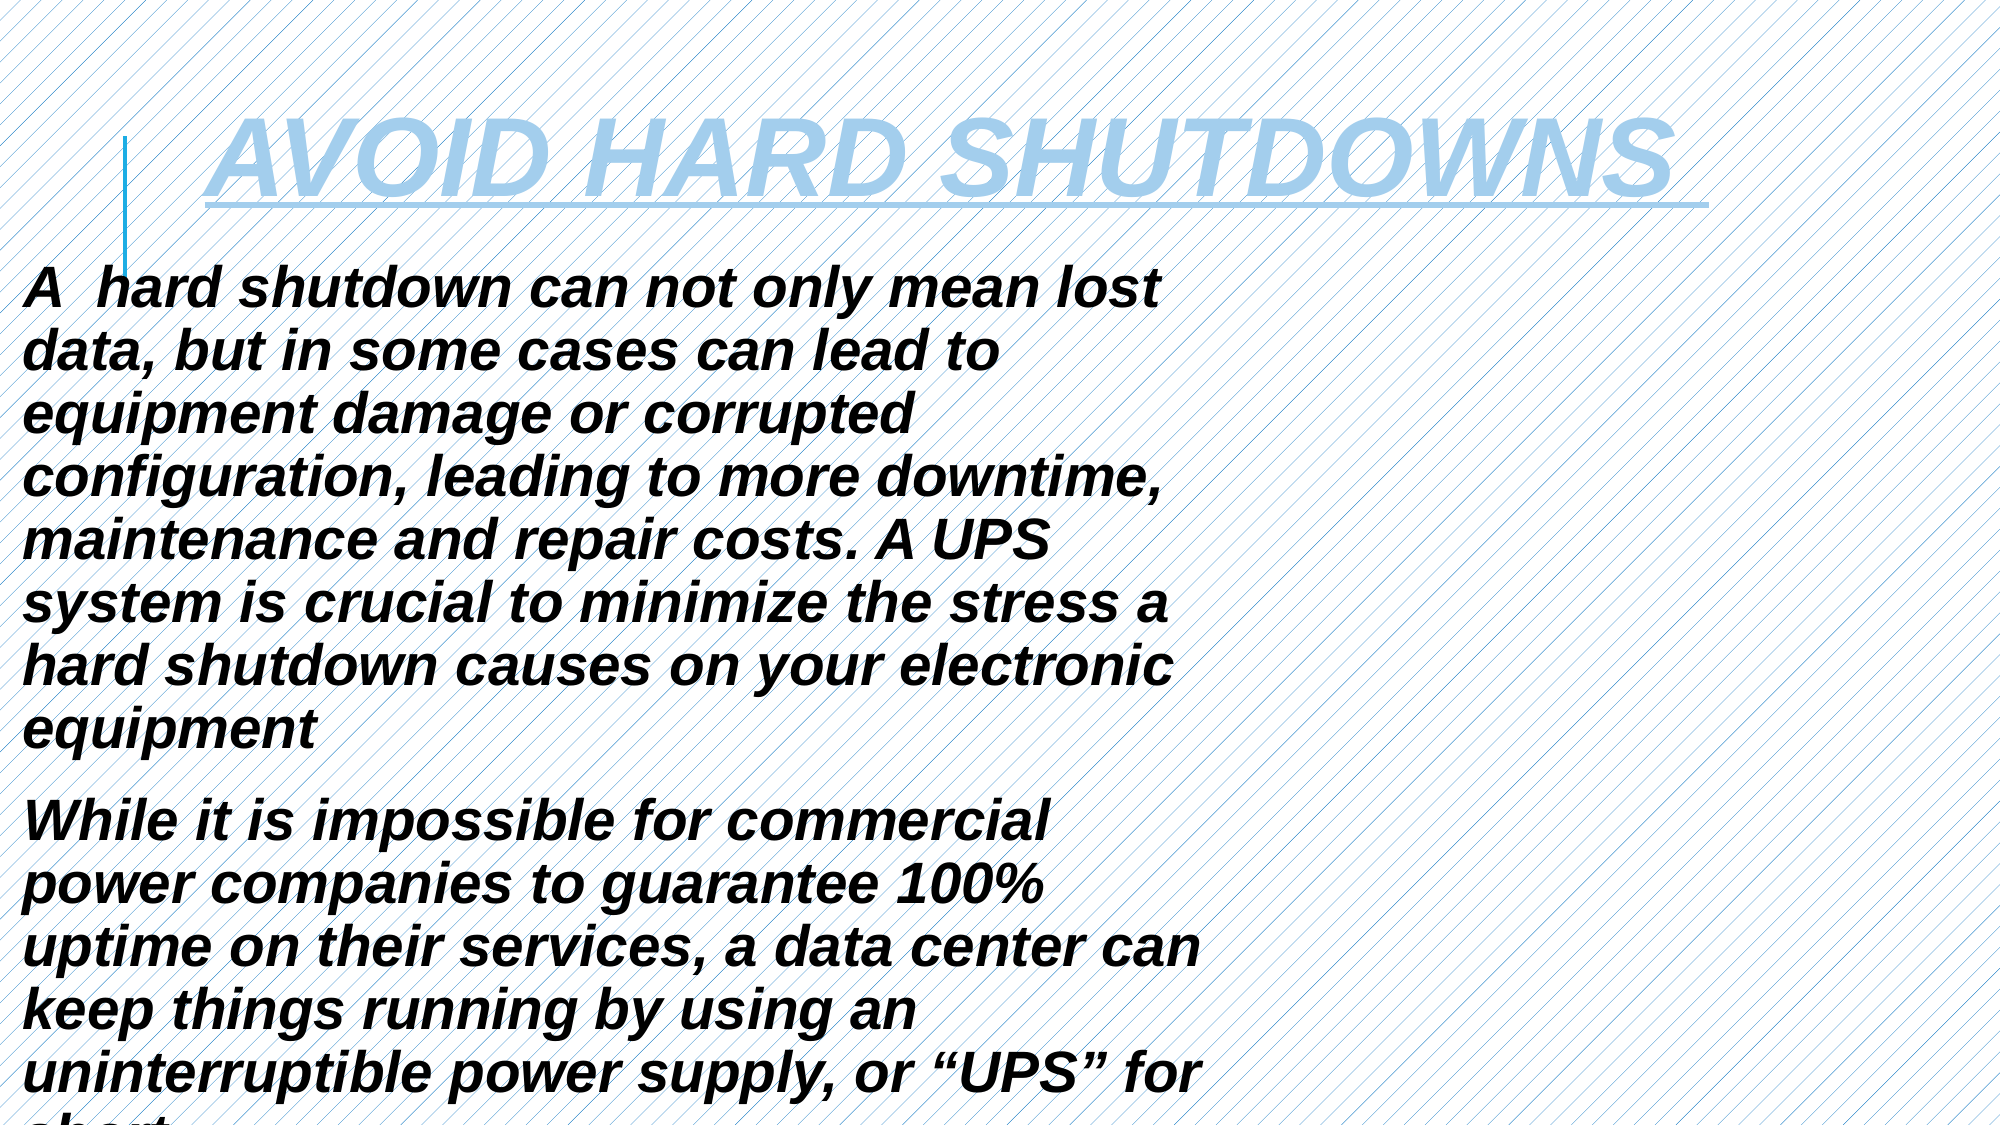

AVOID HARD SHUTDOWNS
A  hard shutdown can not only mean lost data, but in some cases can lead to equipment damage or corrupted configuration, leading to more downtime, maintenance and repair costs. A UPS system is crucial to minimize the stress a hard shutdown causes on your electronic equipment
While it is impossible for commercial power companies to guarantee 100% uptime on their services, a data center can keep things running by using an uninterruptible power supply, or “UPS” for short.